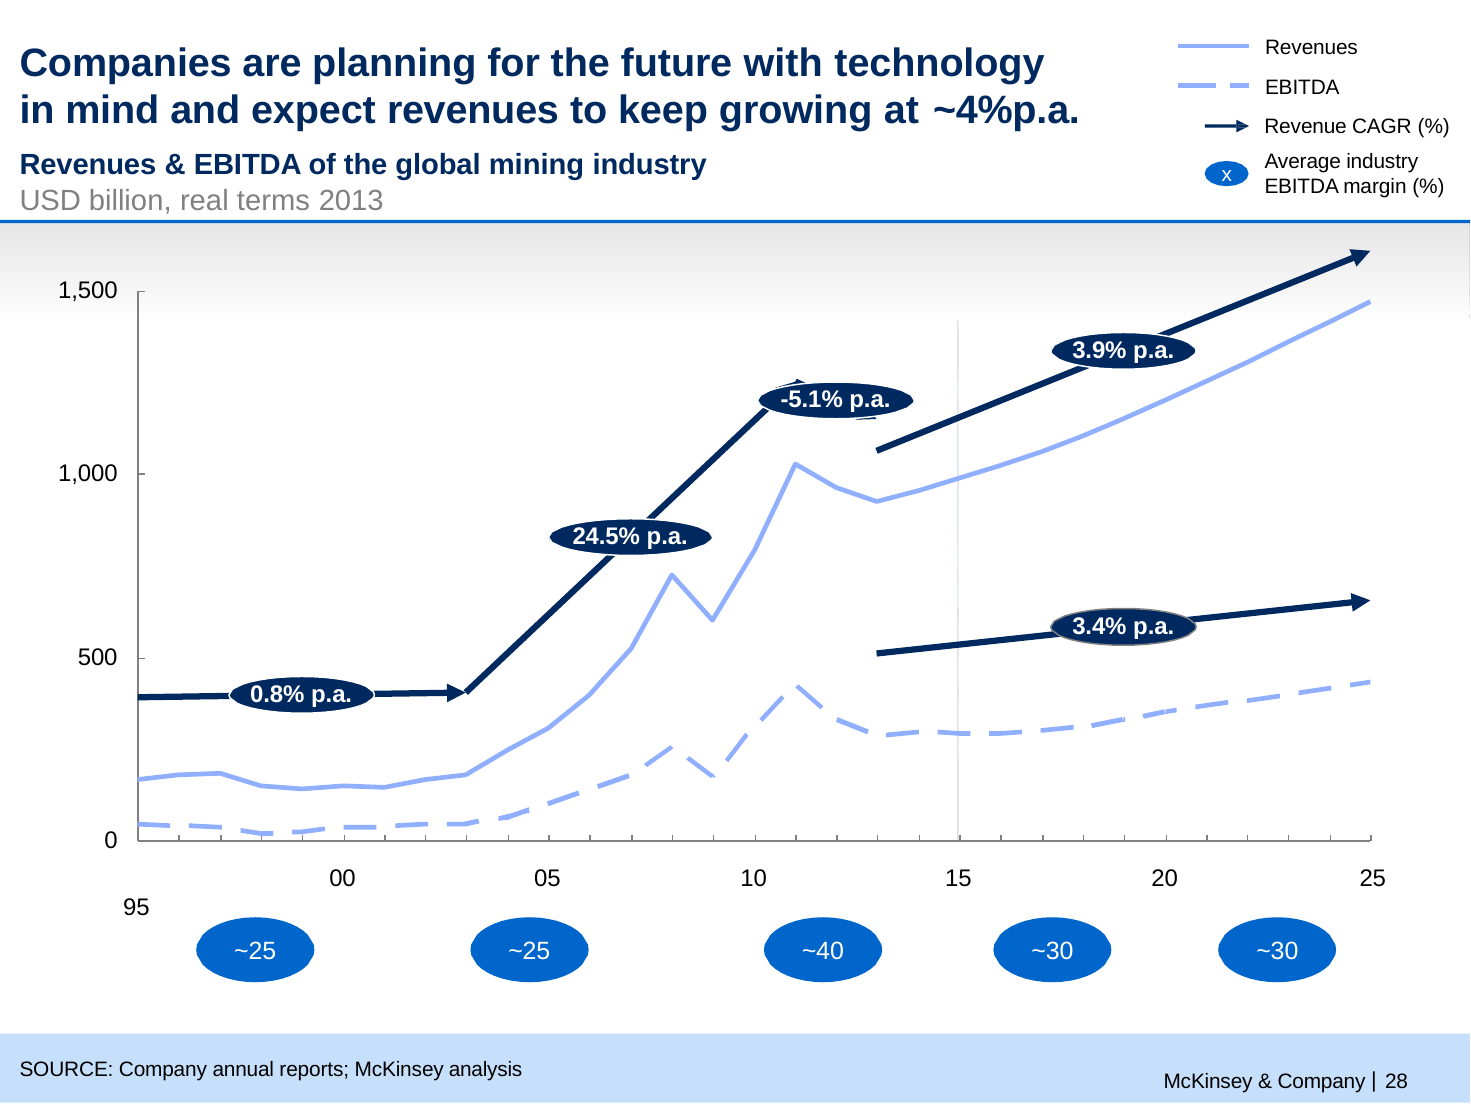

Revenues
EBITDA
Revenue CAGR (%)
Average industry  EBITDA margin (%)
# Companies are planning for the future with technology  in mind and expect revenues to keep growing at ~4%p.a.

Revenues & EBITDA of the global mining industry
USD billion, real terms 2013
x

1,500

3.9% p.a.

-5.1% p.a.
1,000

24.5% p.a.
3.4% p.a.
500
0.8% p.a.

0
00
05
10
15
20
25
95

~25
~25
~40
~30
~30
McKinsey & Company | 28
SOURCE: Company annual reports; McKinsey analysis